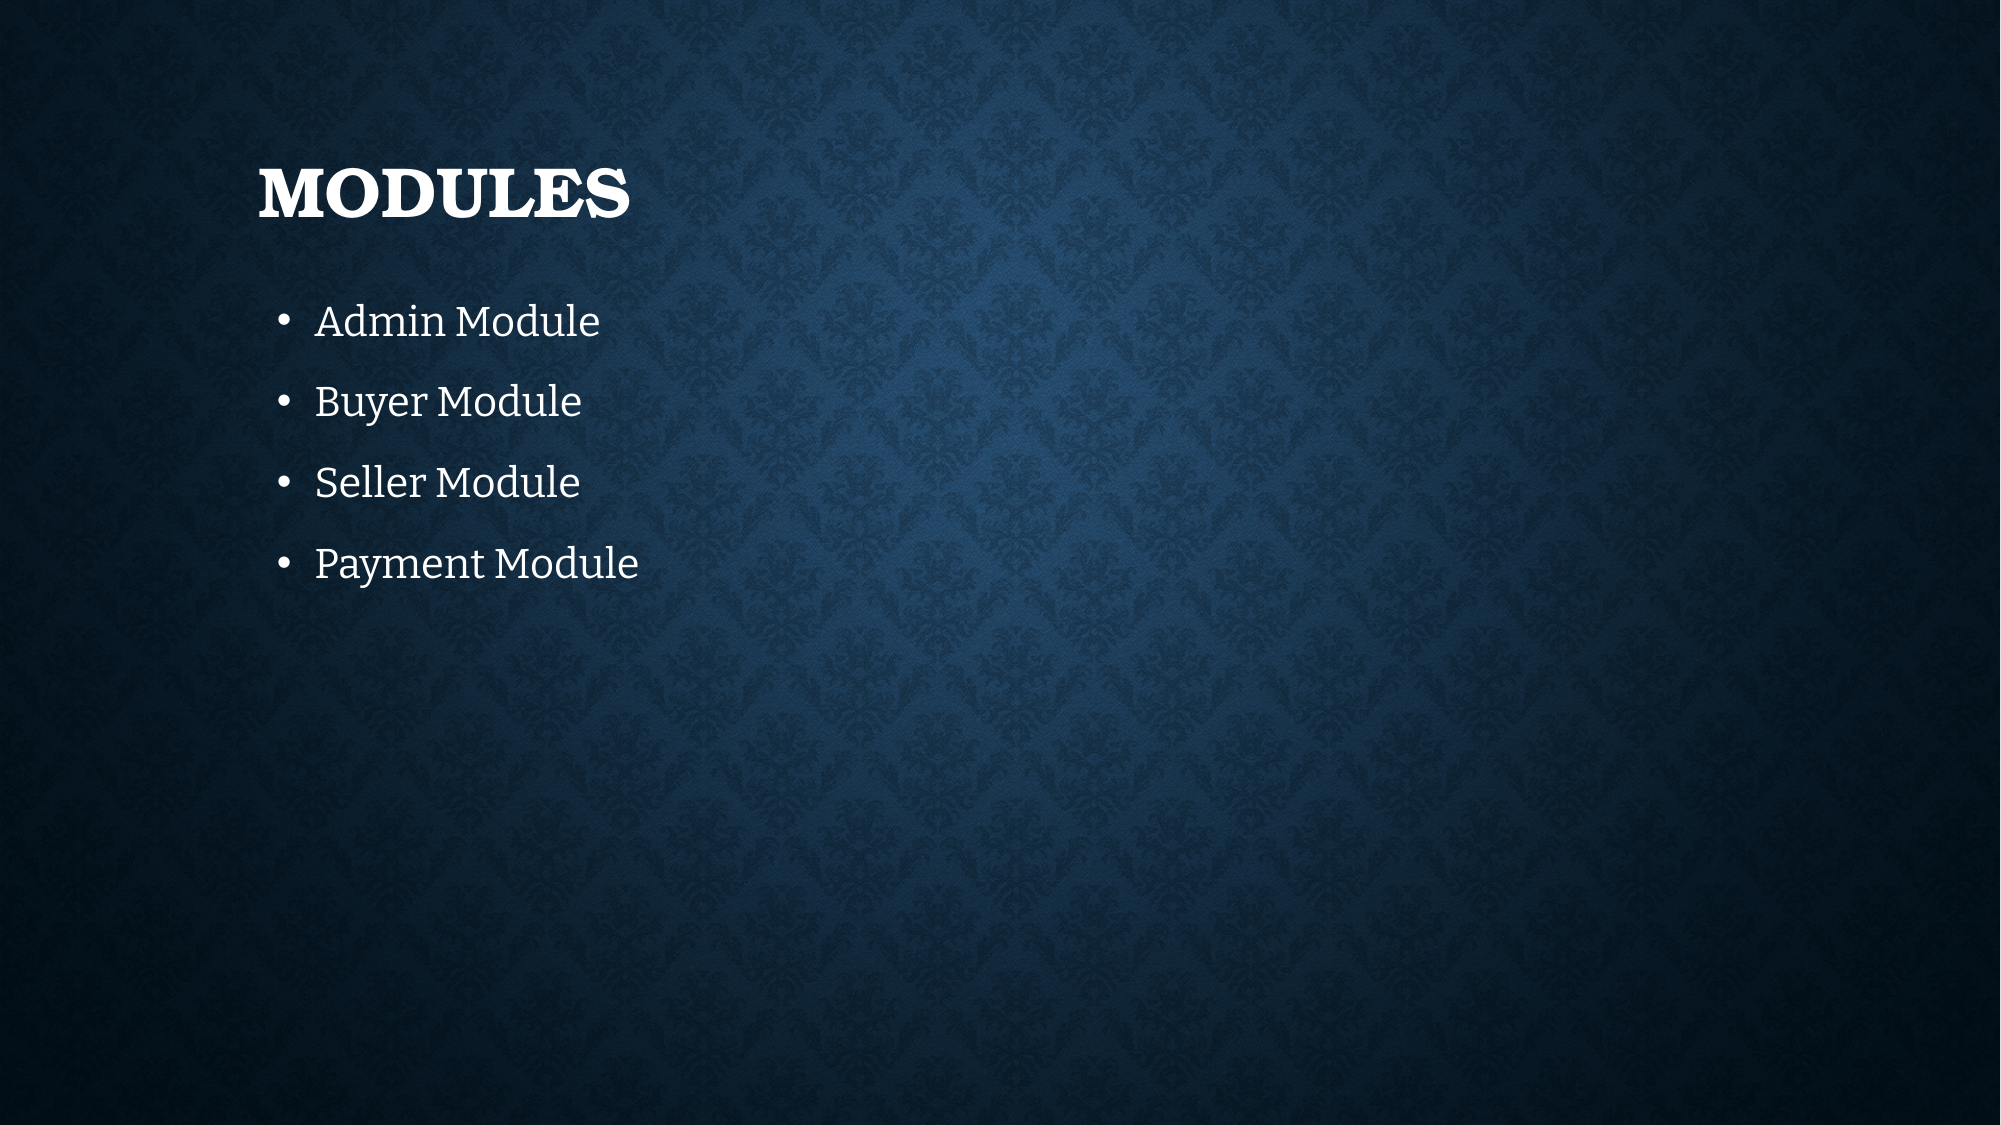

# Modules
Admin Module
Buyer Module
Seller Module
Payment Module